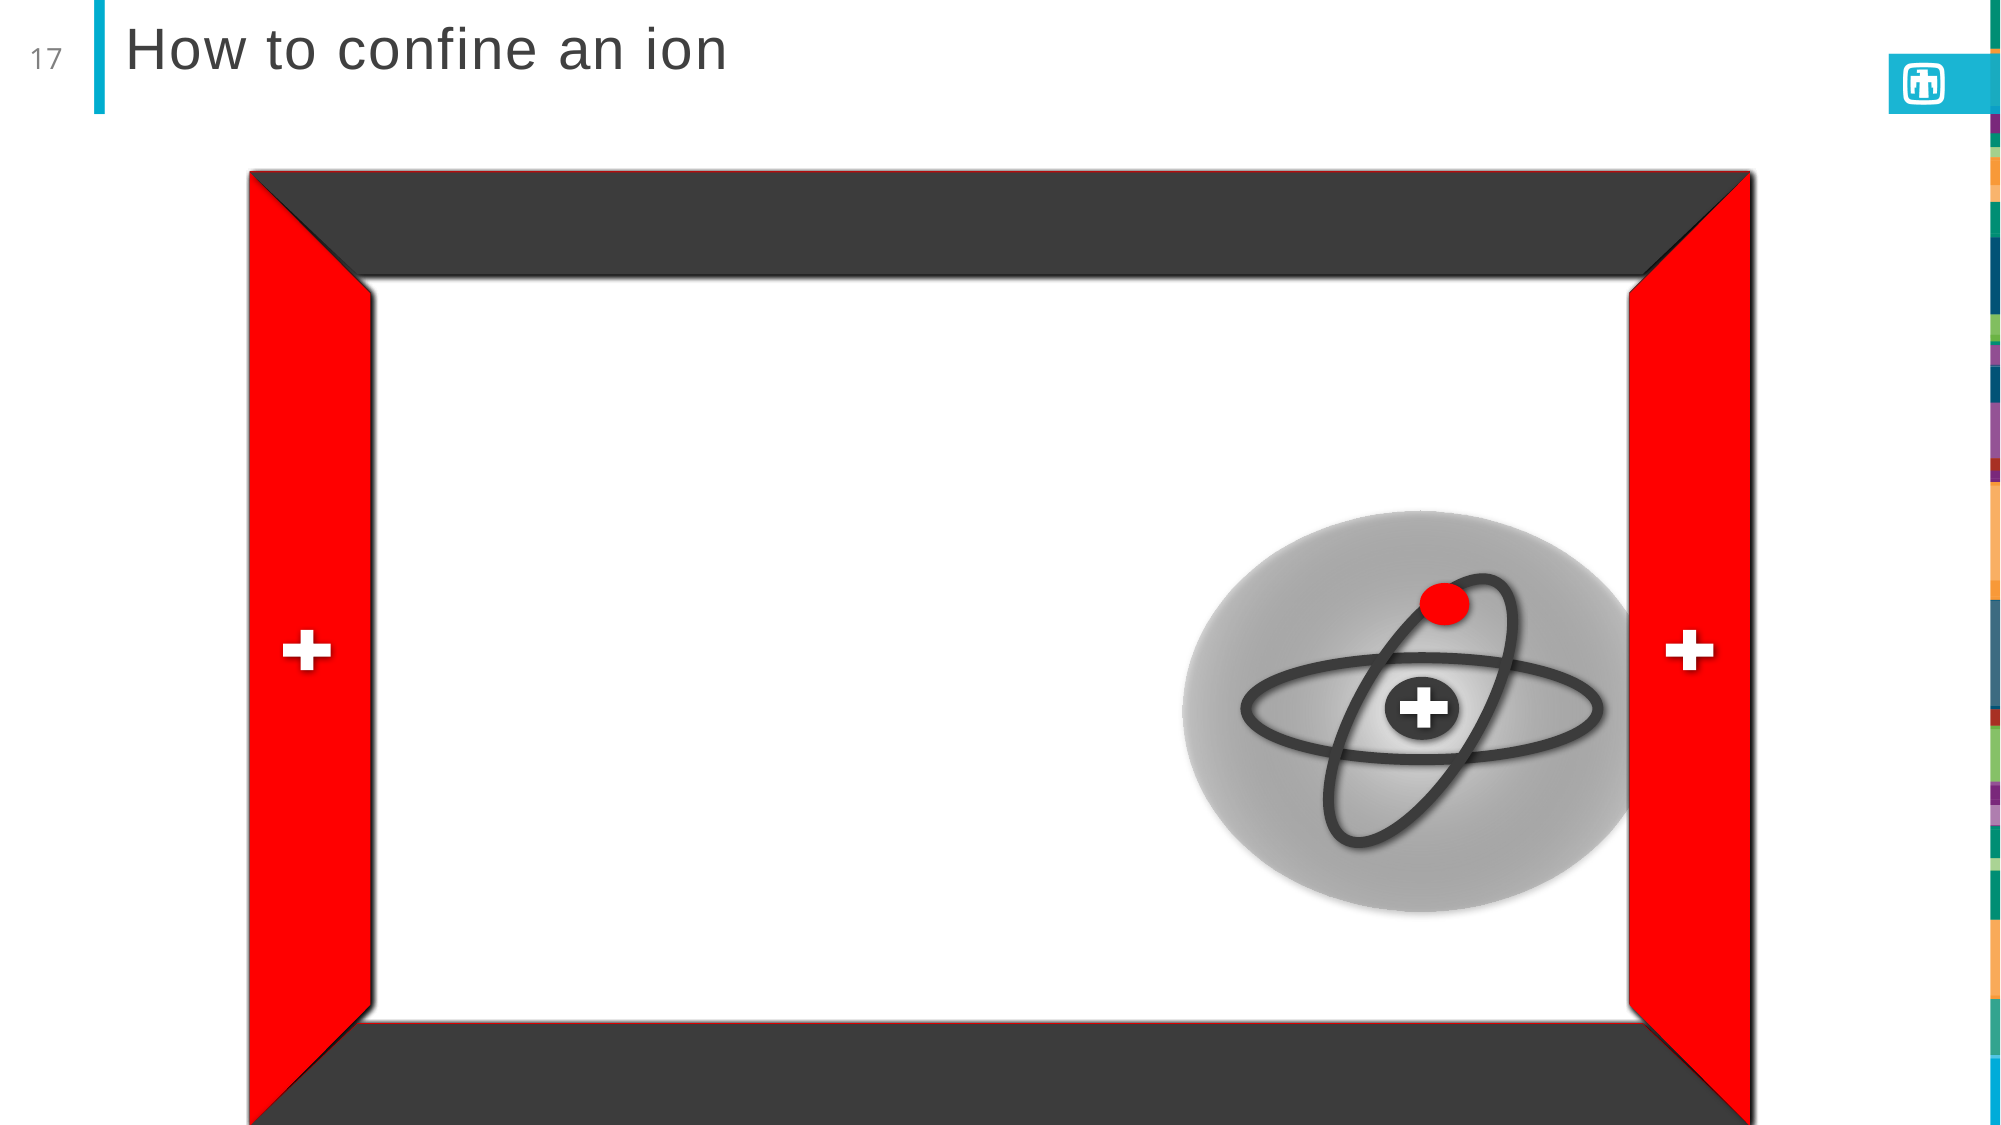

17
# How to confine an ion